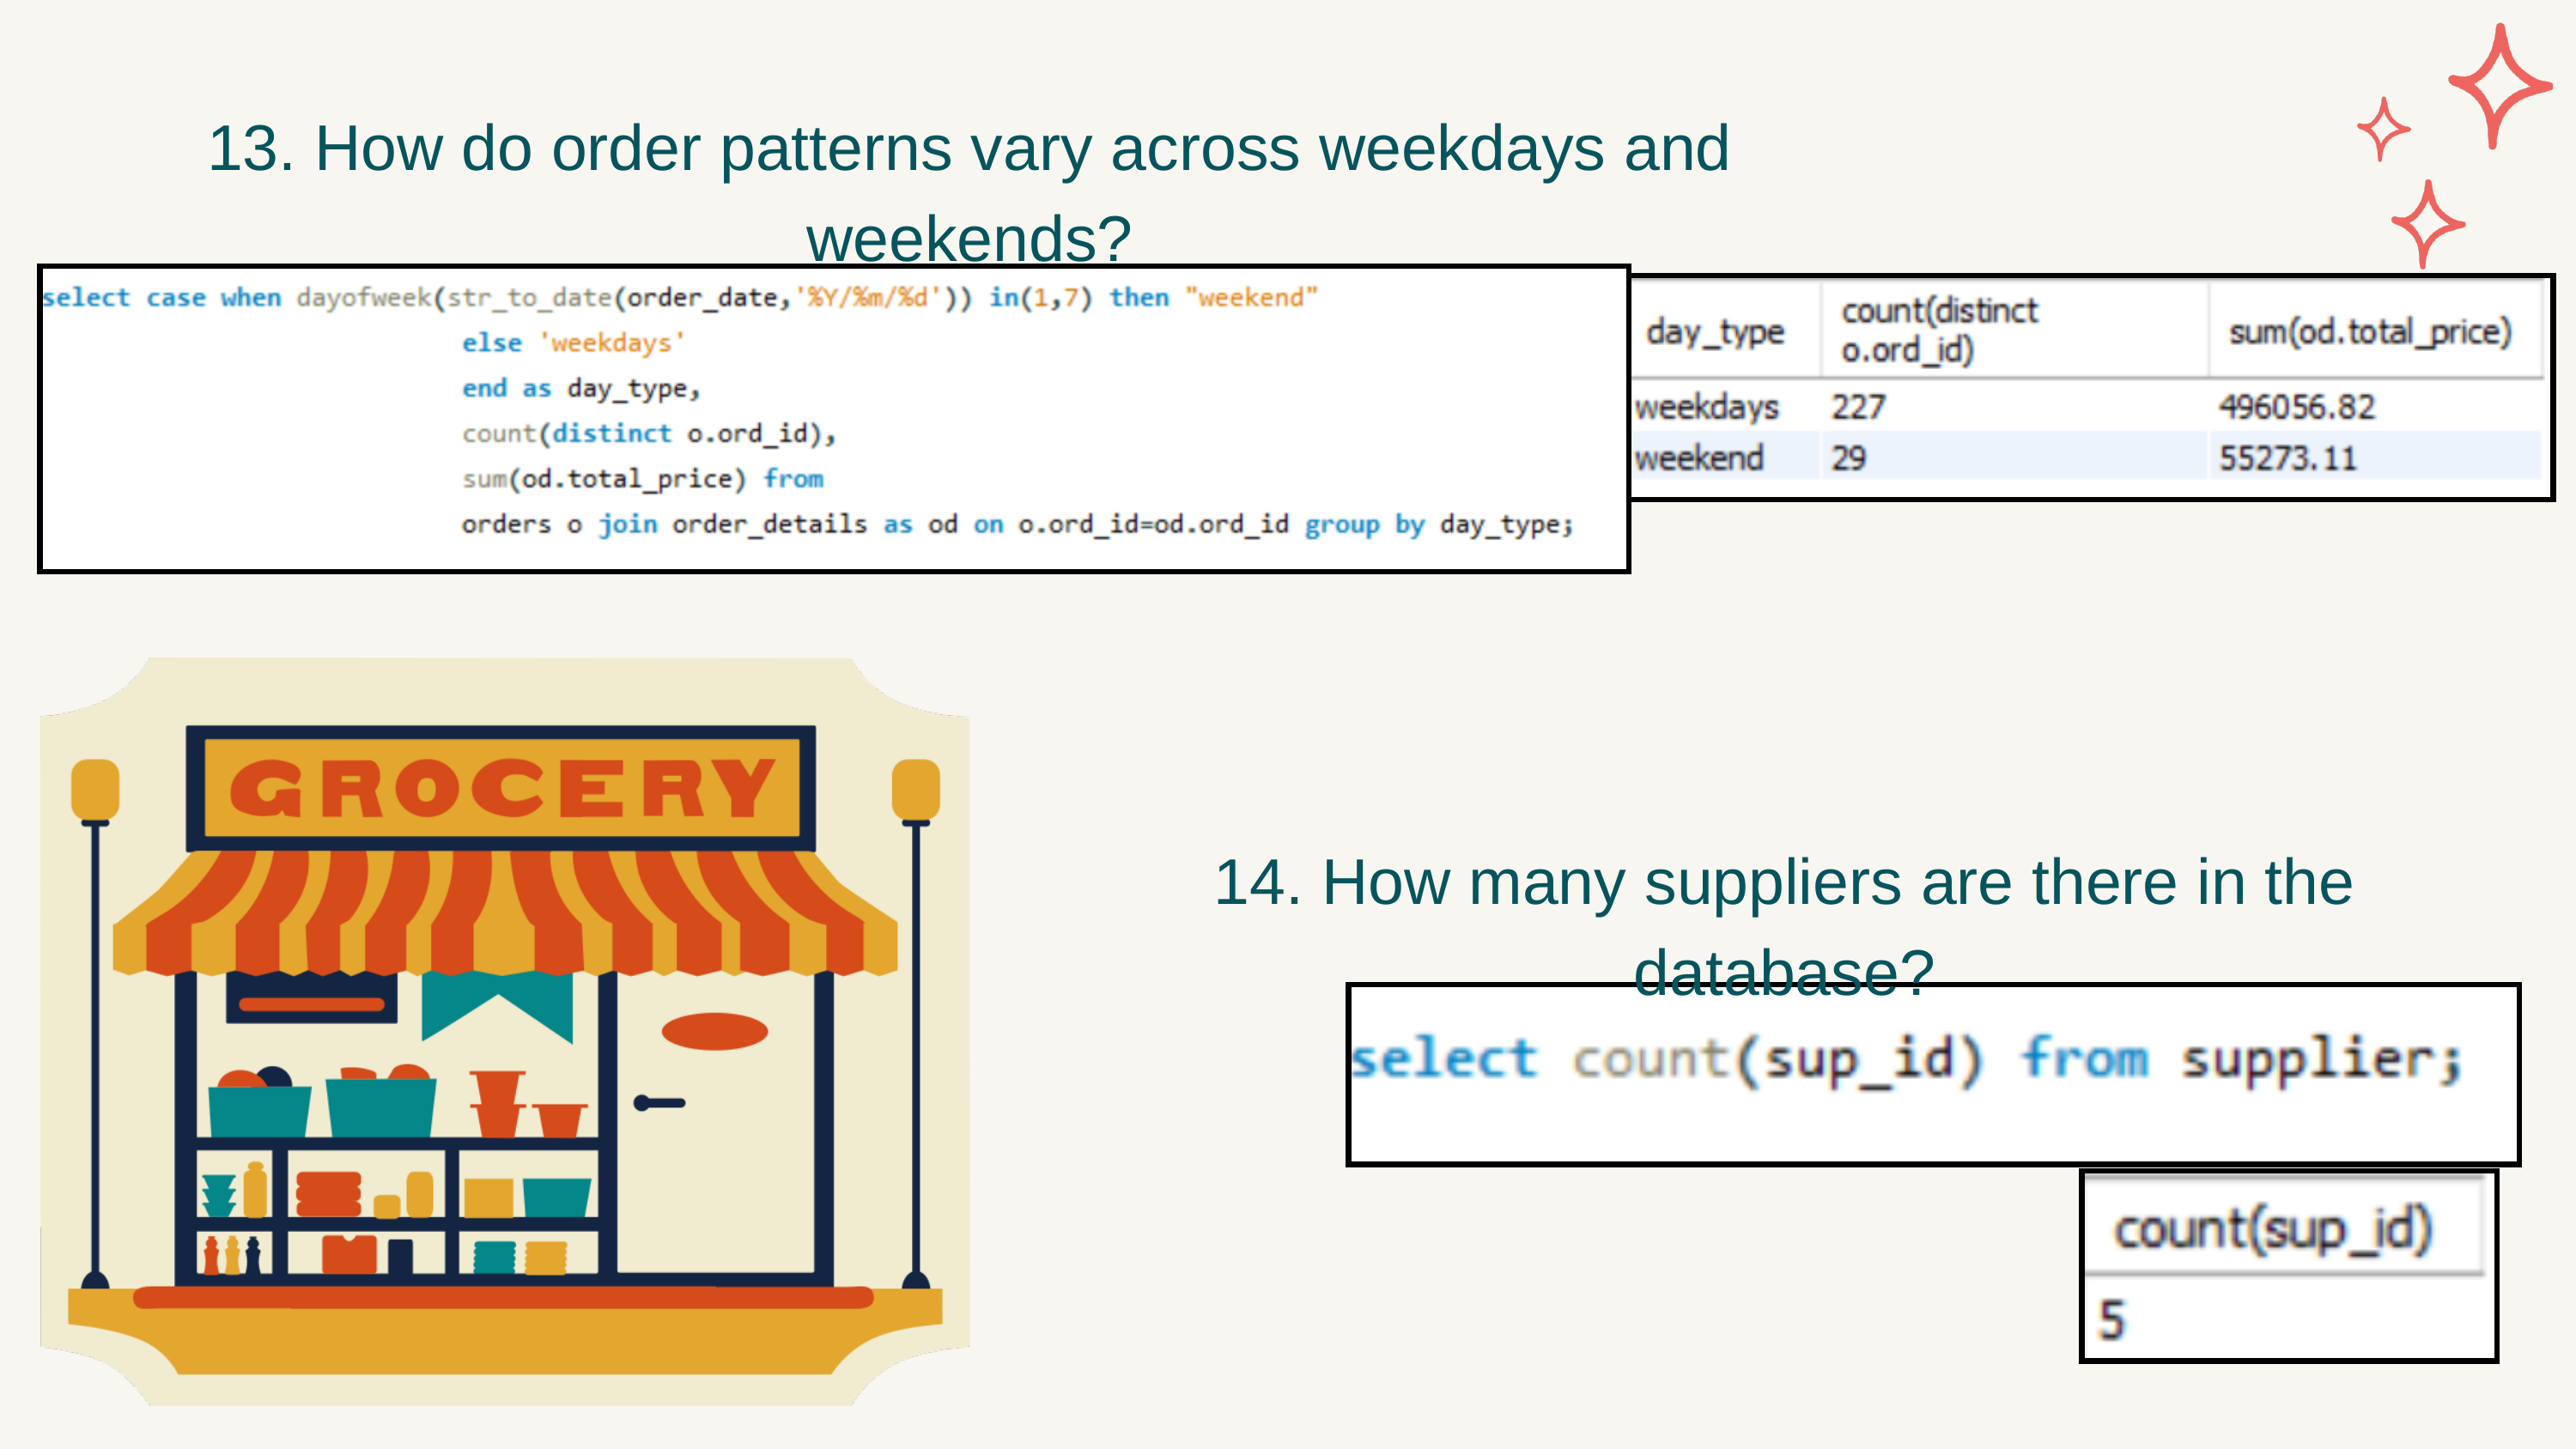

13. How do order patterns vary across weekdays and weekends?

14. How many suppliers are there in the database?